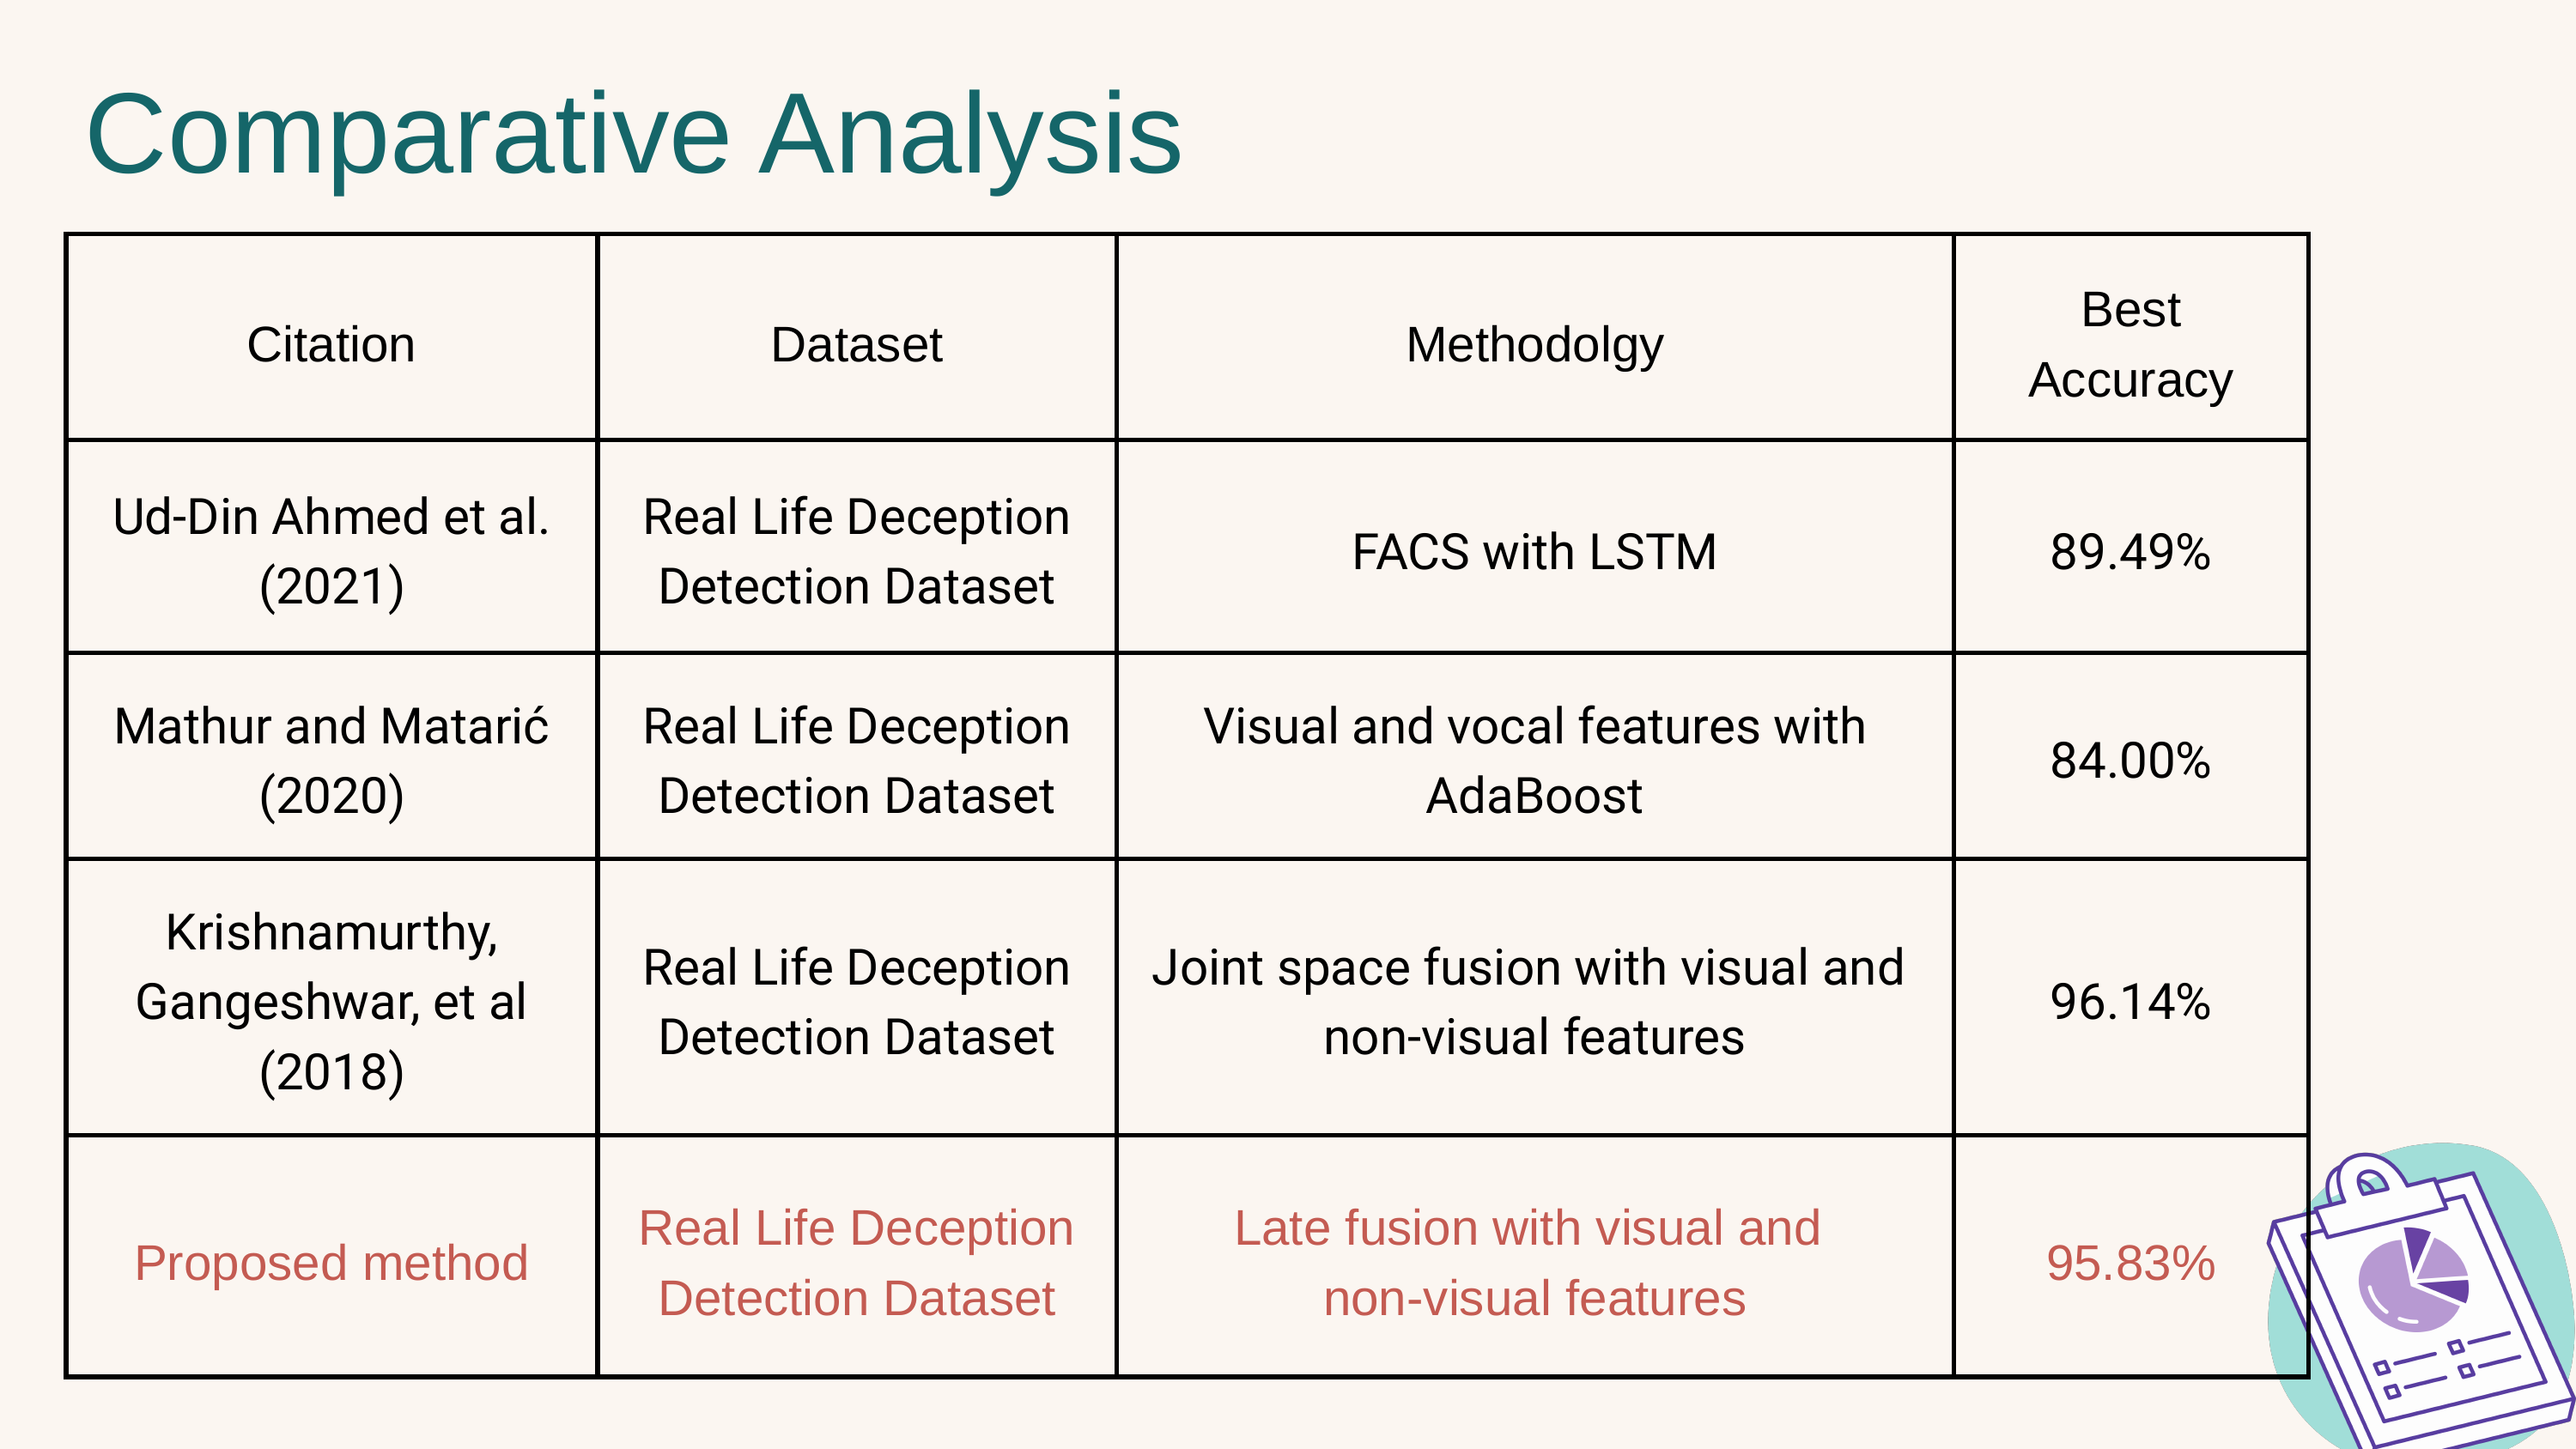

Comparative Analysis
| Citation | Dataset | Methodolgy | Best Accuracy |
| --- | --- | --- | --- |
| Ud-Din Ahmed et al. (2021) | Real Life Deception Detection Dataset | FACS with LSTM | 89.49% |
| Mathur and Matarić (2020) | Real Life Deception Detection Dataset | Visual and vocal features with AdaBoost | 84.00% |
| Krishnamurthy, Gangeshwar, et al (2018) | Real Life Deception Detection Dataset | Joint space fusion with visual and non-visual features | 96.14% |
| Proposed method | Real Life Deception Detection Dataset | Late fusion with visual and non-visual features | 95.83% |